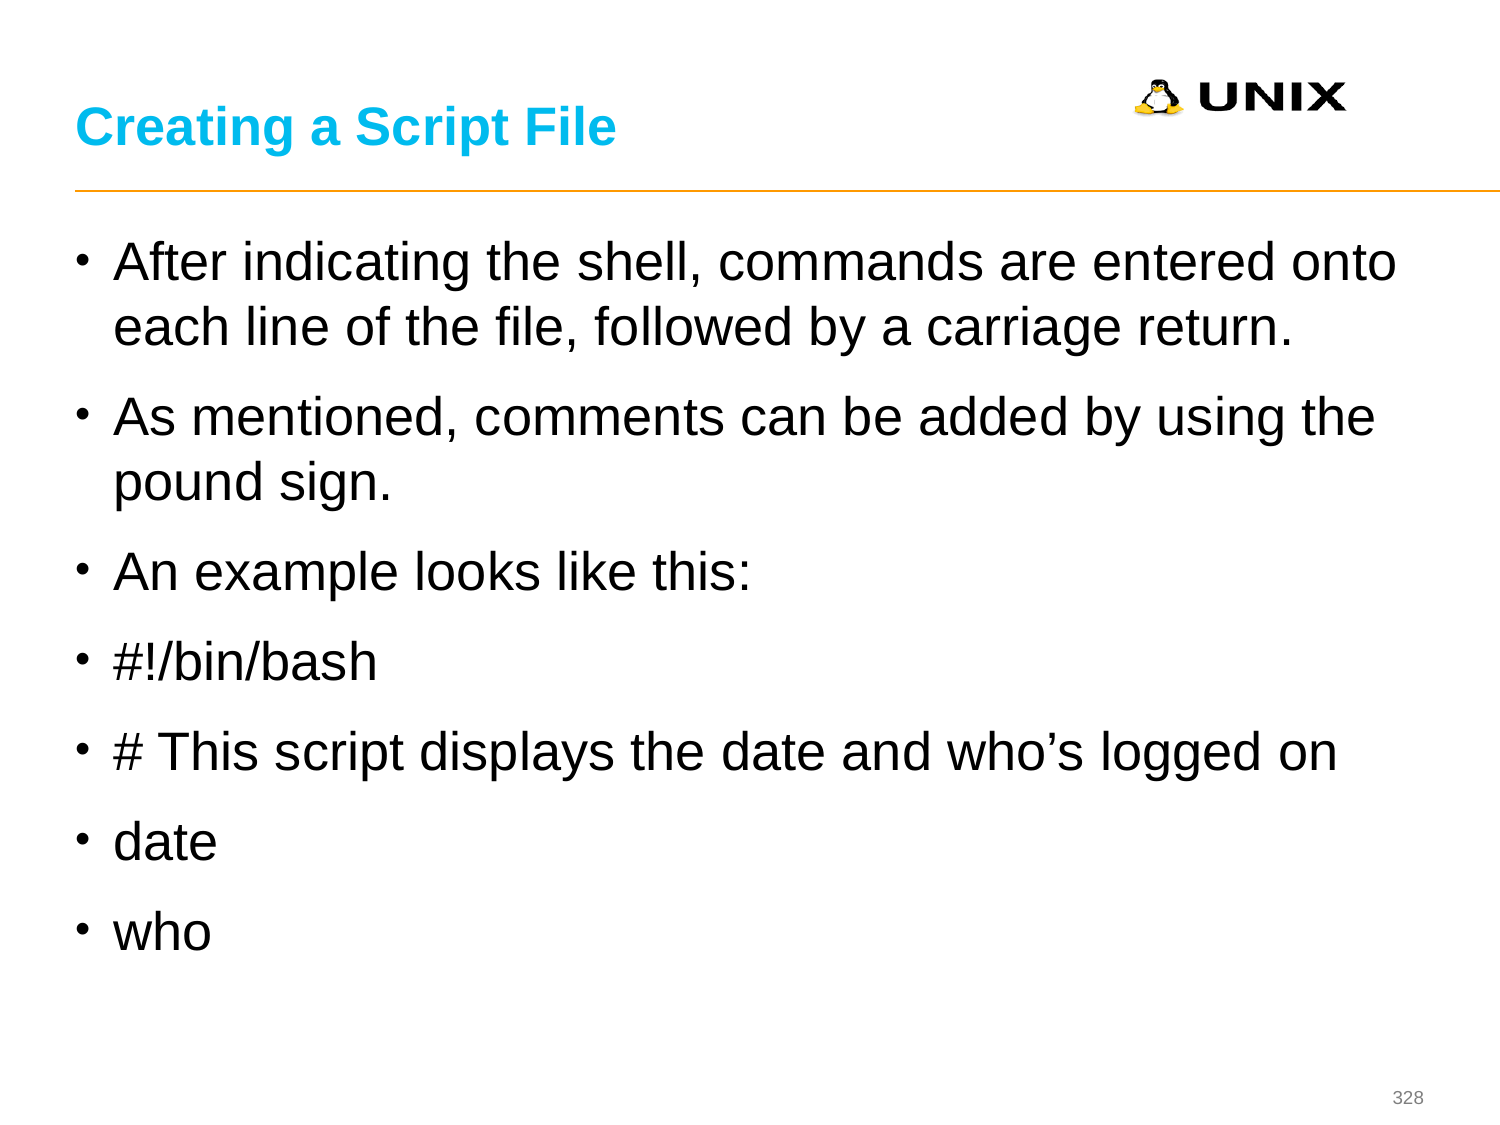

# Creating a Script File
After indicating the shell, commands are entered onto each line of the file, followed by a carriage return.
As mentioned, comments can be added by using the pound sign.
An example looks like this:
#!/bin/bash
# This script displays the date and who’s logged on
date
who